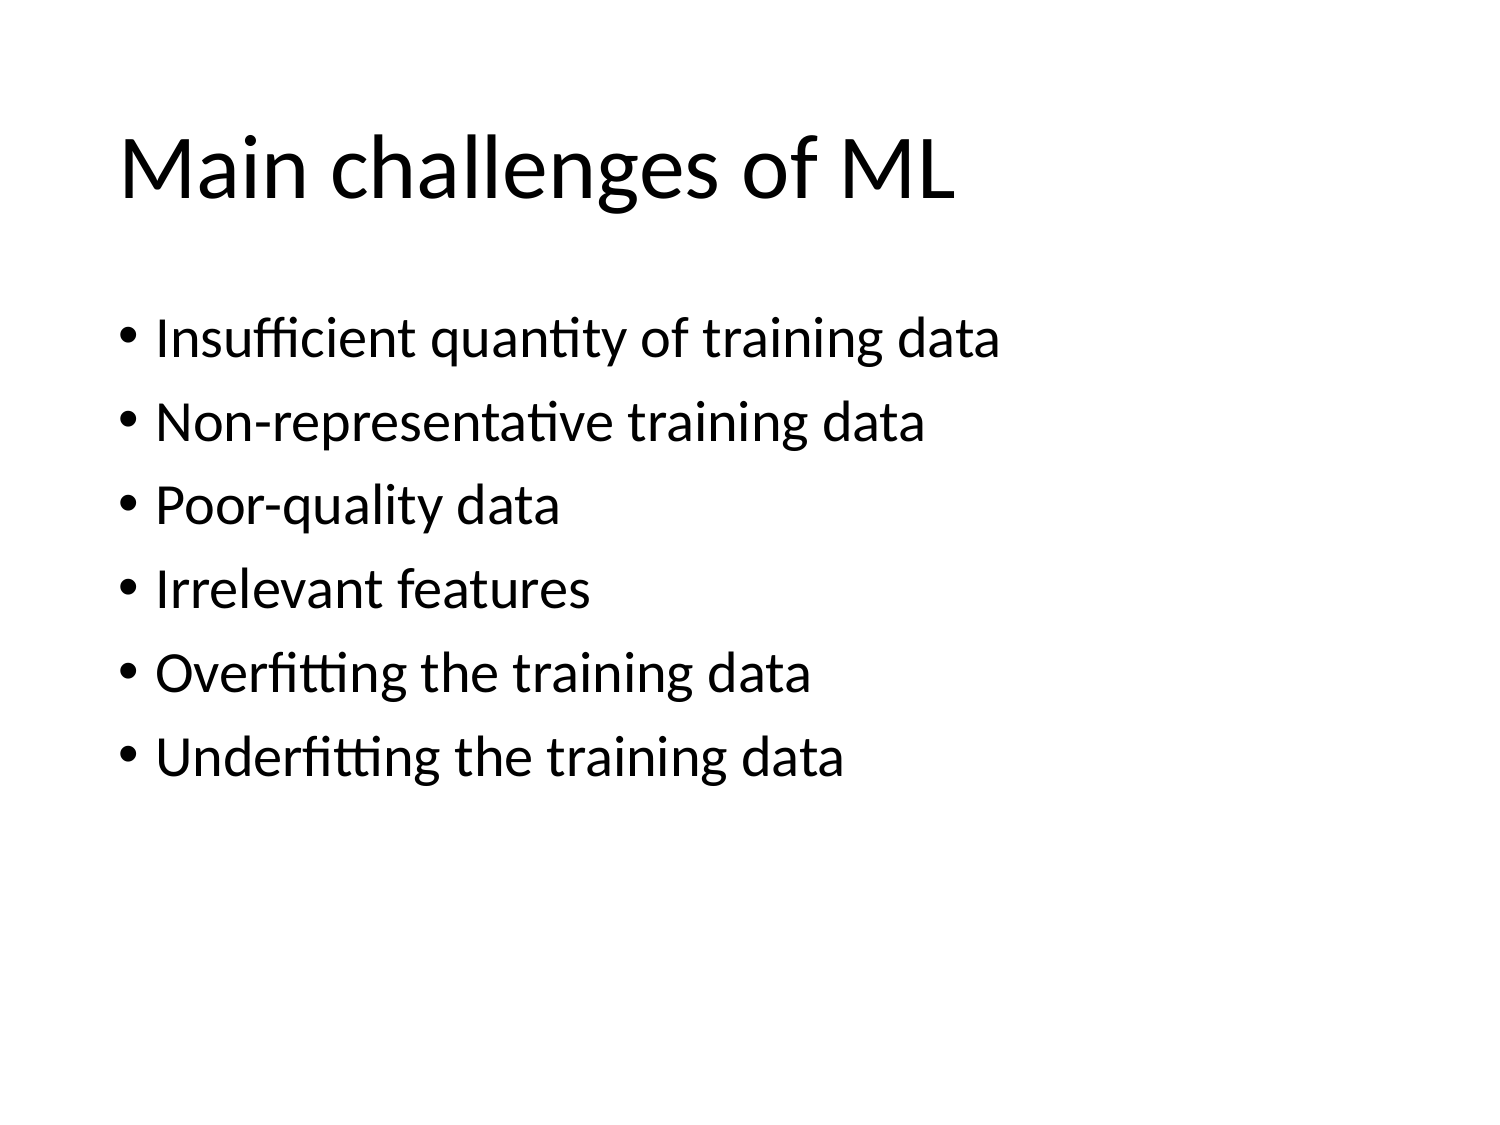

# Main challenges of ML
Insufficient quantity of training data
Non-representative training data
Poor-quality data
Irrelevant features
Overfitting the training data
Underfitting the training data